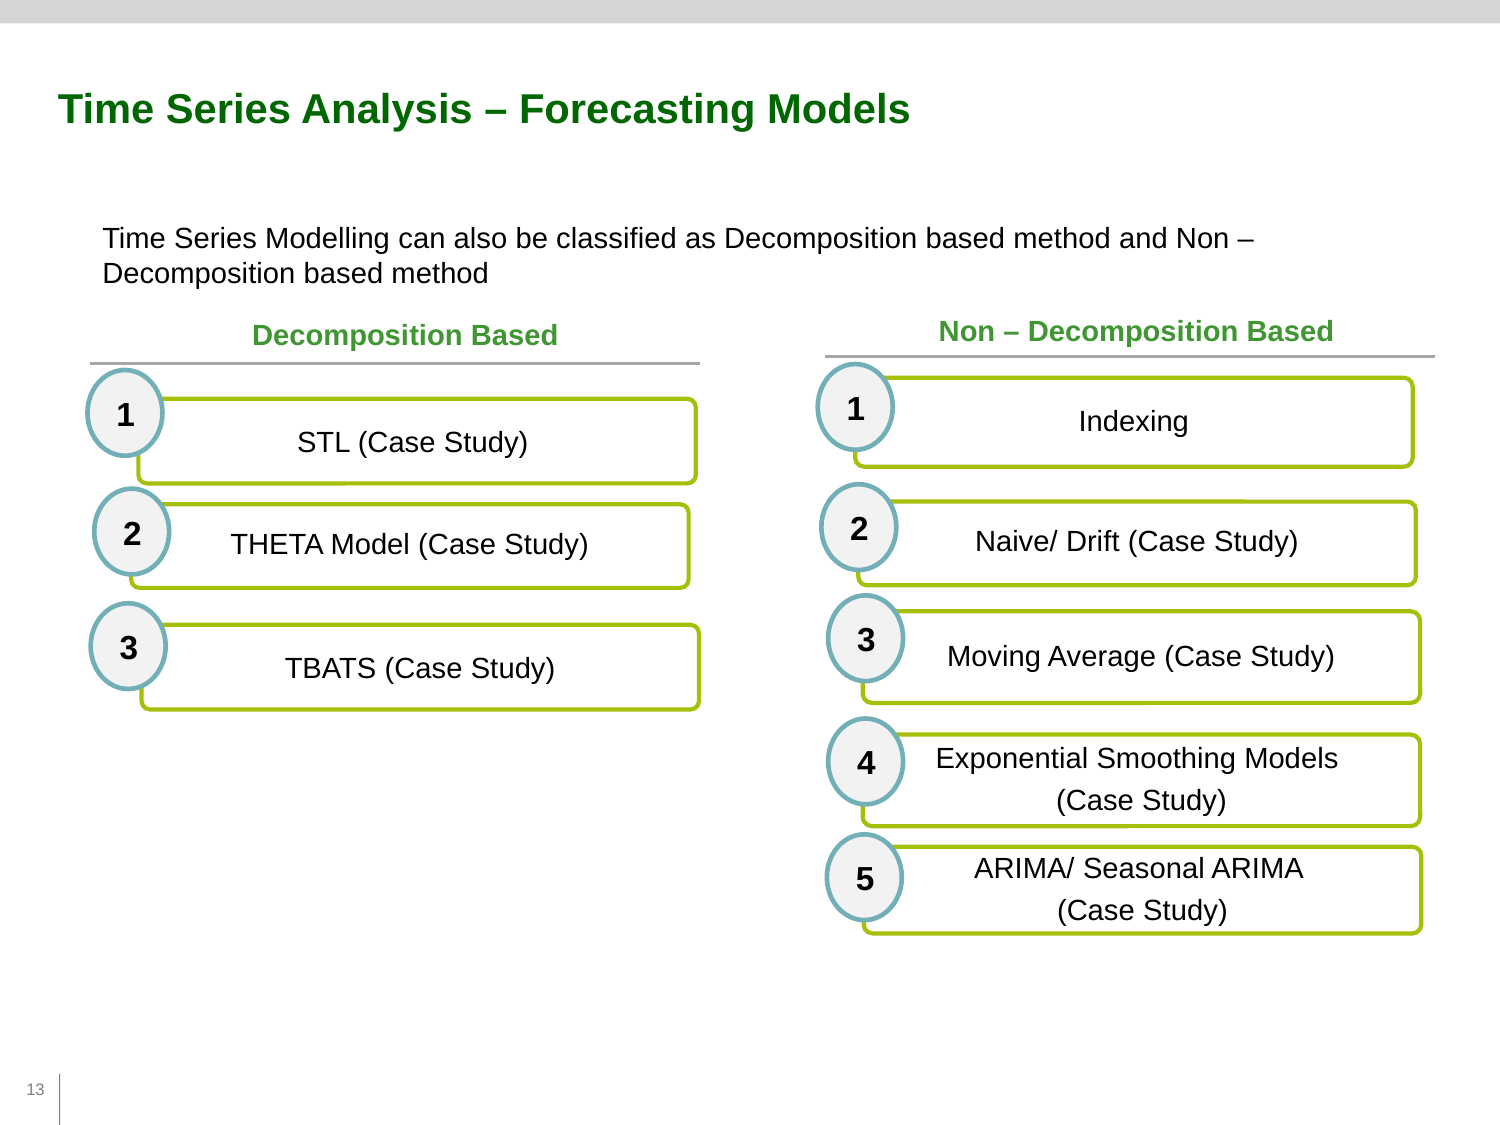

Time Series Analysis – Forecasting Models
Time Series Modelling can also be classified as Decomposition based method and Non – Decomposition based method
Non – Decomposition Based
Decomposition Based
1

Indexing
1
STL (Case Study)

2
Naive/ Drift (Case Study)

2
THETA Model (Case Study)

3

Moving Average (Case Study)
3
TBATS (Case Study)

4

Exponential Smoothing Models
(Case Study)
5

ARIMA/ Seasonal ARIMA
(Case Study)